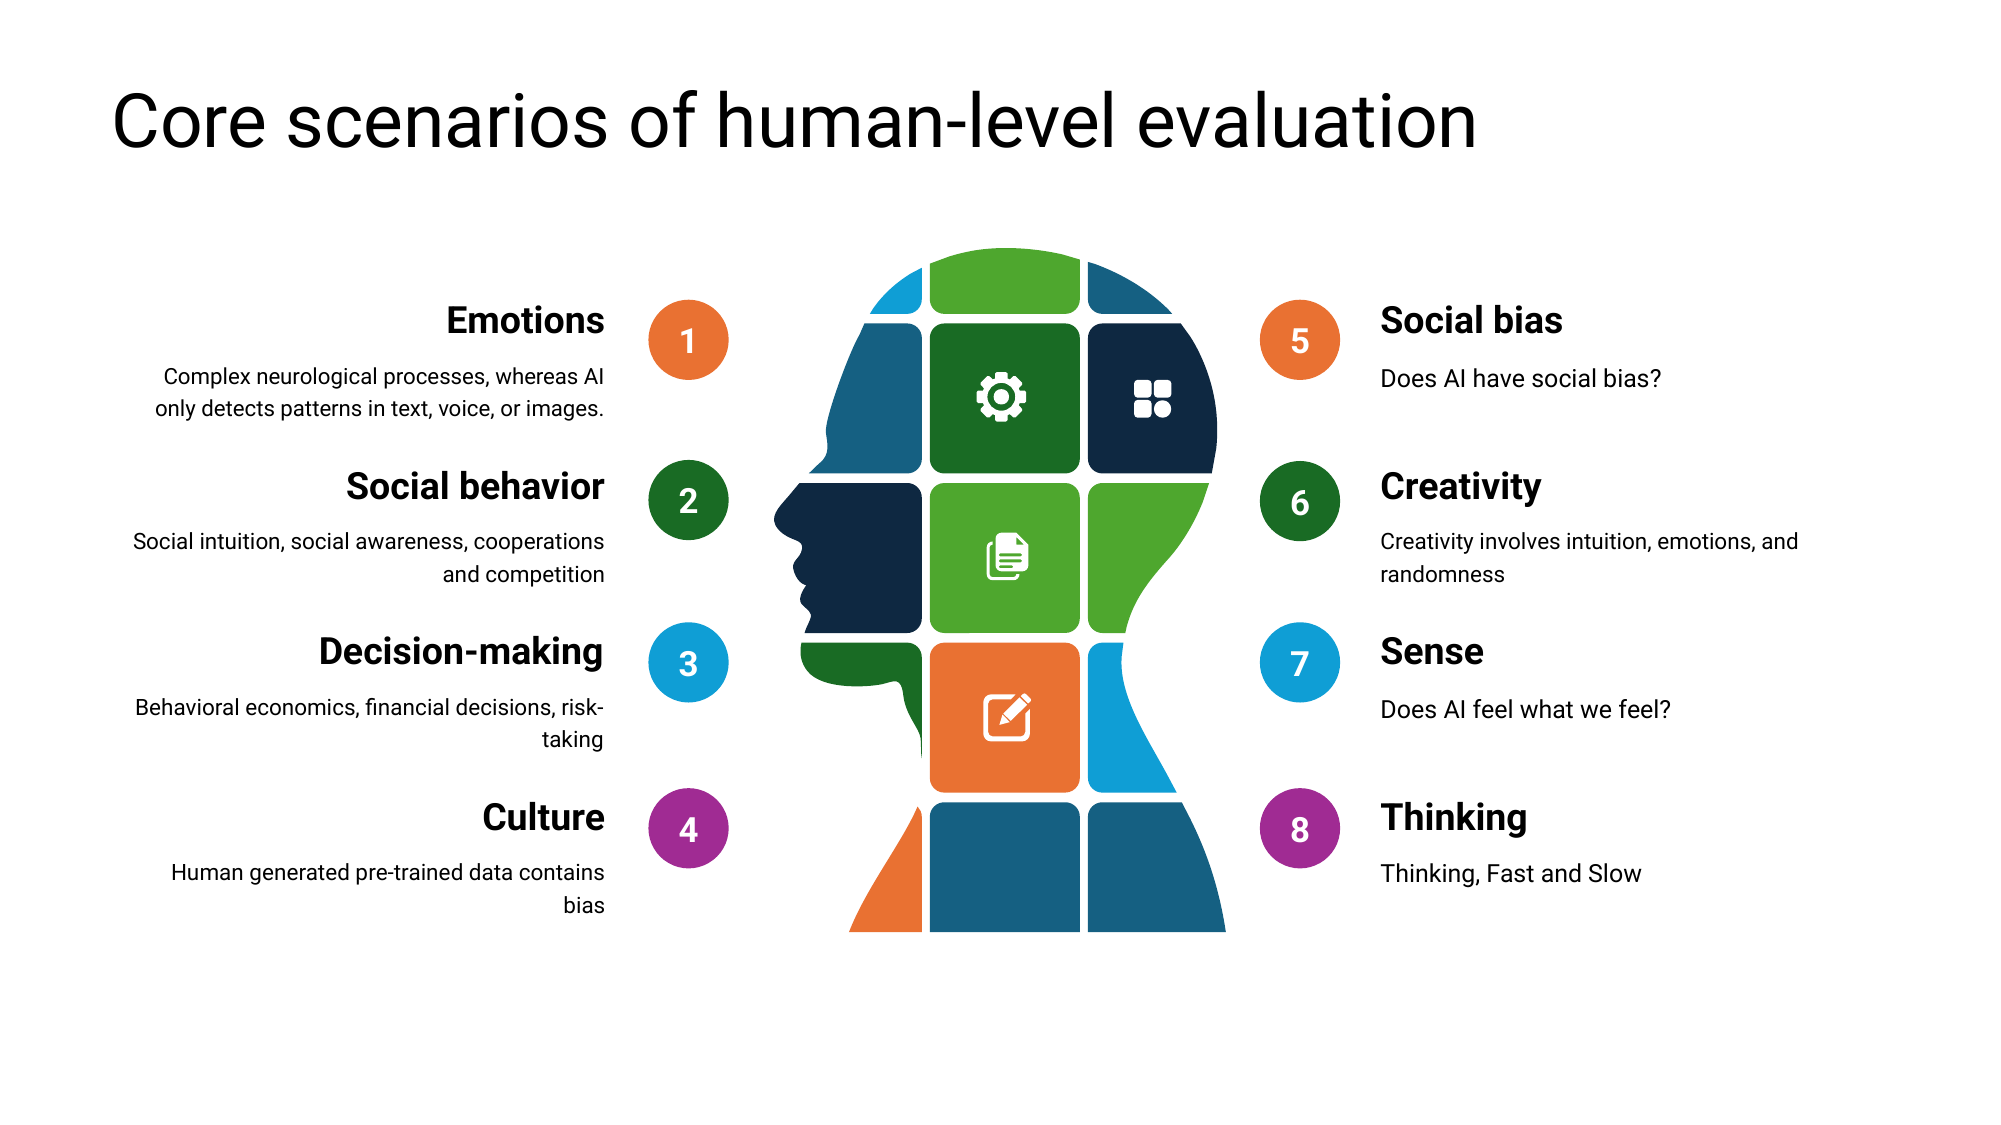

Core scenarios of human-level evaluation

Emotions
1
Complex neurological processes, whereas AI only detects patterns in text, voice, or images.
Social bias
5
Does AI have social bias?
Social behavior
2
Social intuition, social awareness, cooperations and competition
Creativity
6
Creativity involves intuition, emotions, and randomness
Decision-making
3
Behavioral economics, financial decisions, risk-taking
Sense
7
Does AI feel what we feel?
Culture
4
Human generated pre-trained data contains bias
Thinking
8
Thinking, Fast and Slow